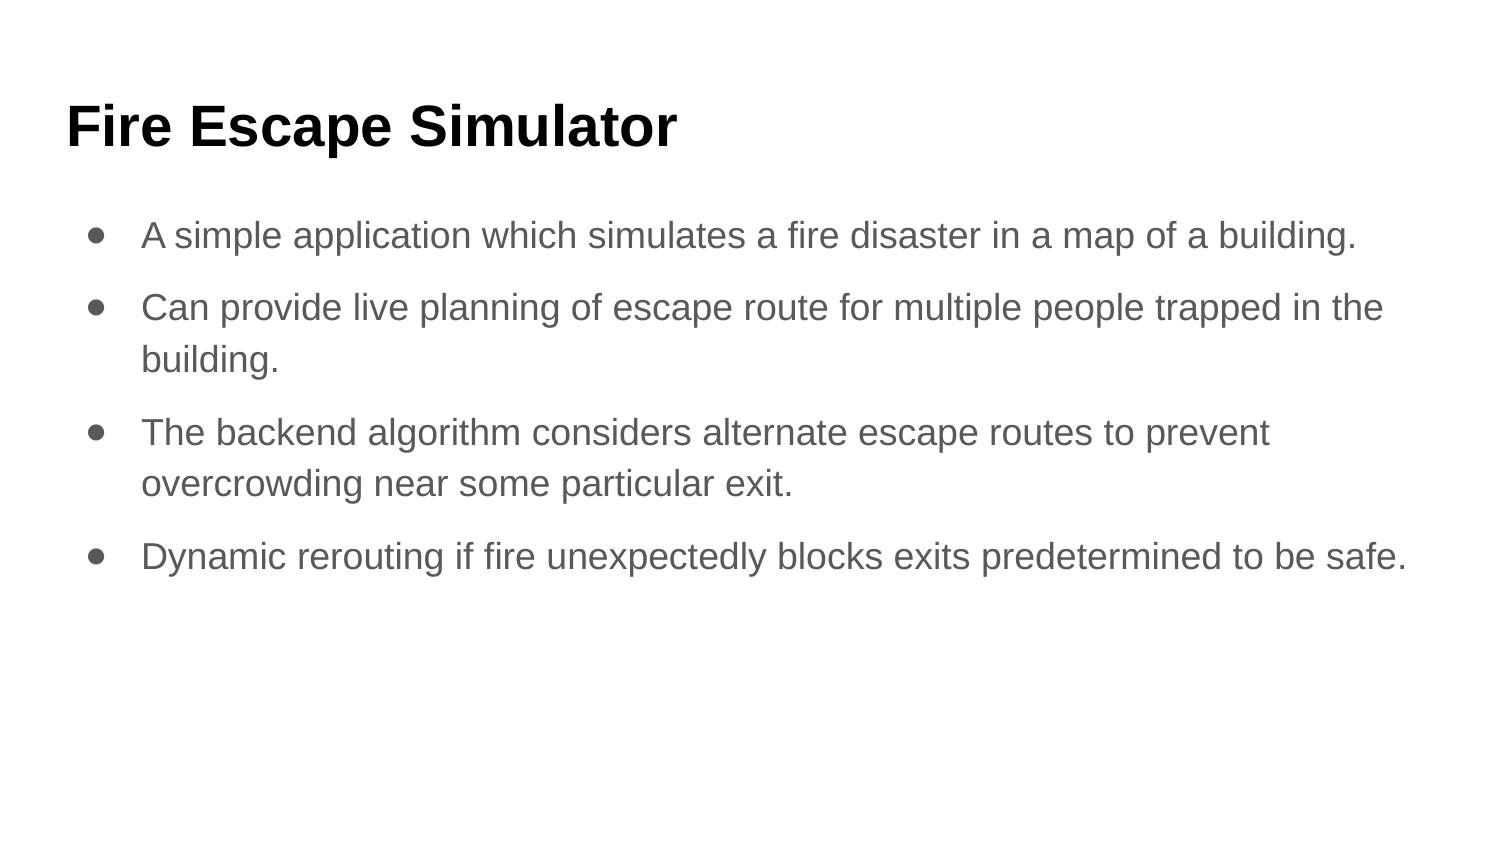

# Fire Escape Simulator
A simple application which simulates a fire disaster in a map of a building.
Can provide live planning of escape route for multiple people trapped in the building.
The backend algorithm considers alternate escape routes to prevent overcrowding near some particular exit.
Dynamic rerouting if fire unexpectedly blocks exits predetermined to be safe.